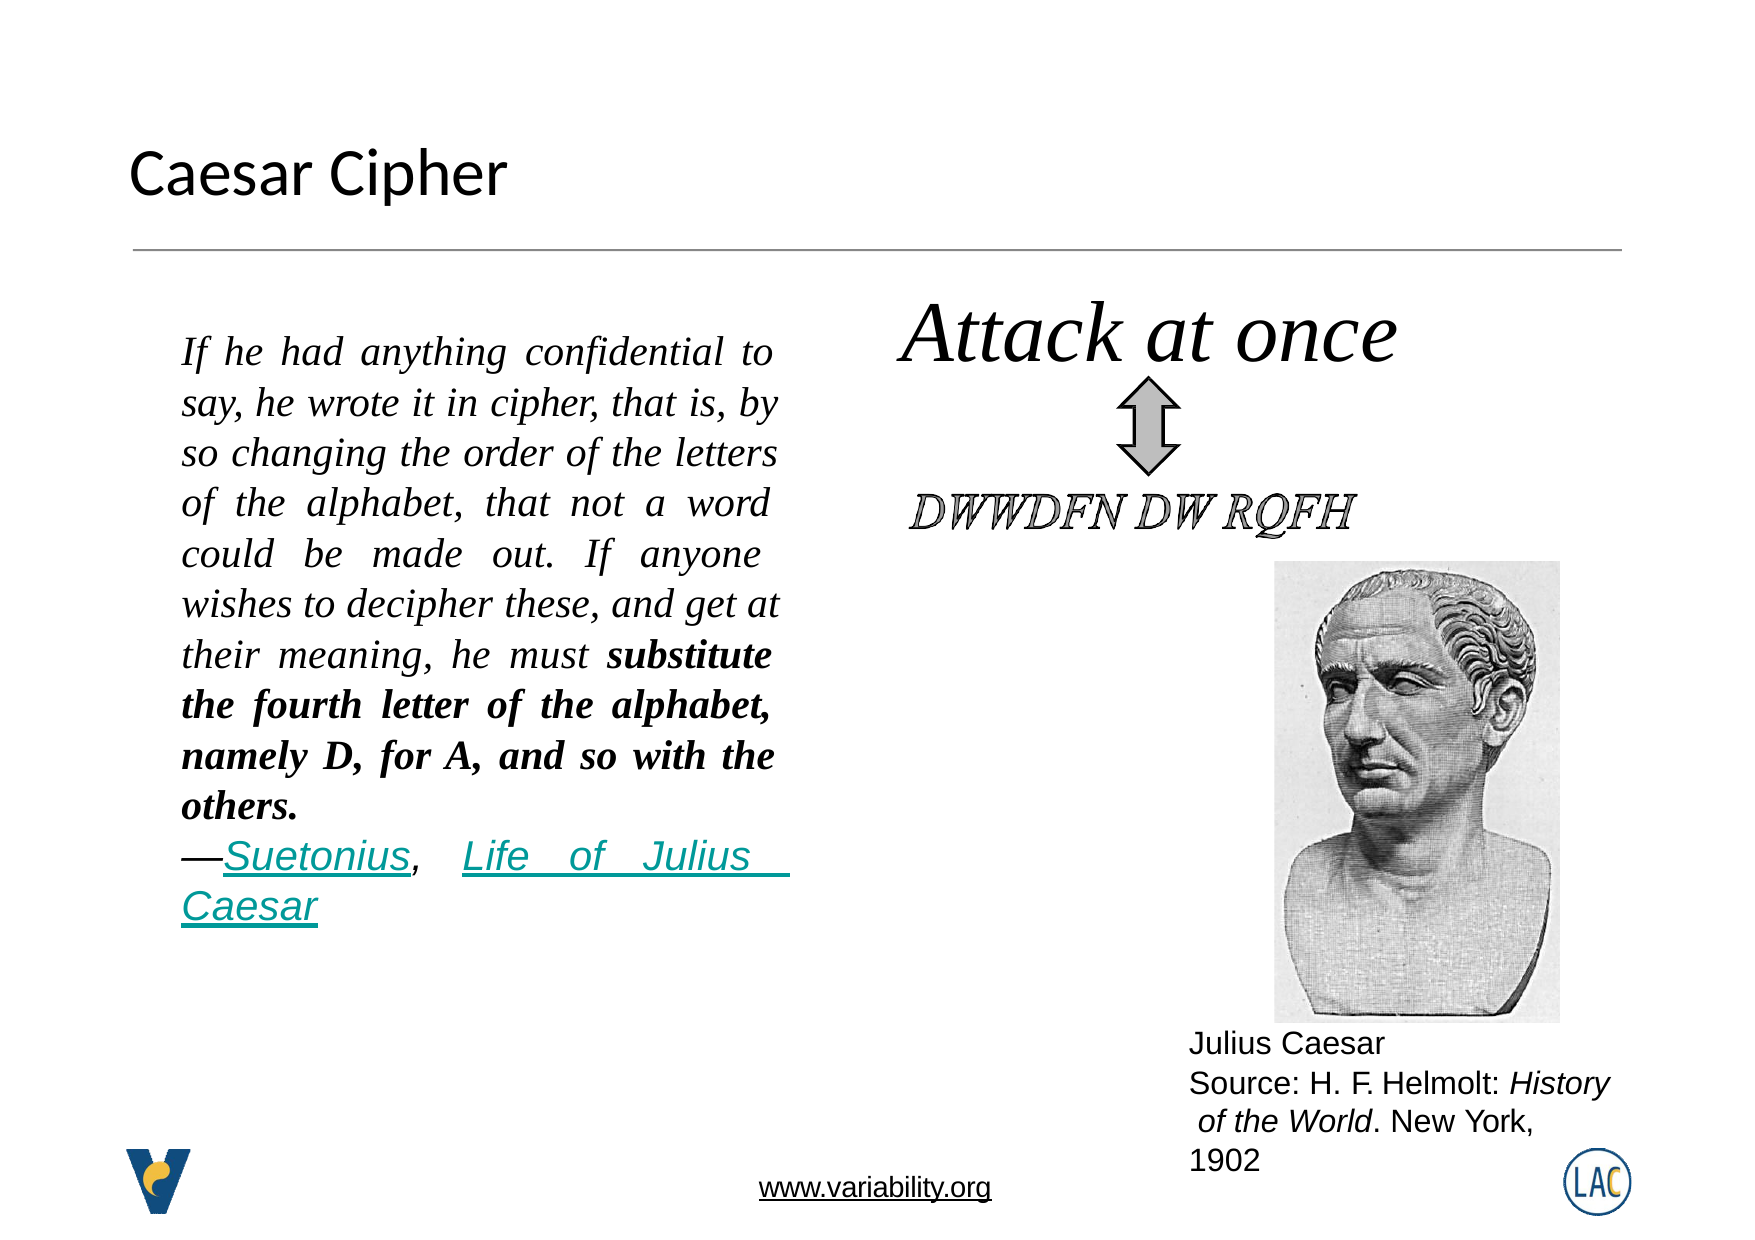

# Caesar Cipher
Attack at once
If he had anything confidential to  say, he wrote it in cipher, that is, by  so changing the order of the letters  of the alphabet, that not a word  could be made out. If anyone  wishes to decipher these, and get at  their meaning, he must substitute  the fourth letter of the alphabet,  namely D, for A, and so with the  others.
—Suetonius, Life of Julius  Caesar

Julius Caesar
Source: H. F. Helmolt: History  of the World. New York, 1902
www.variability.org